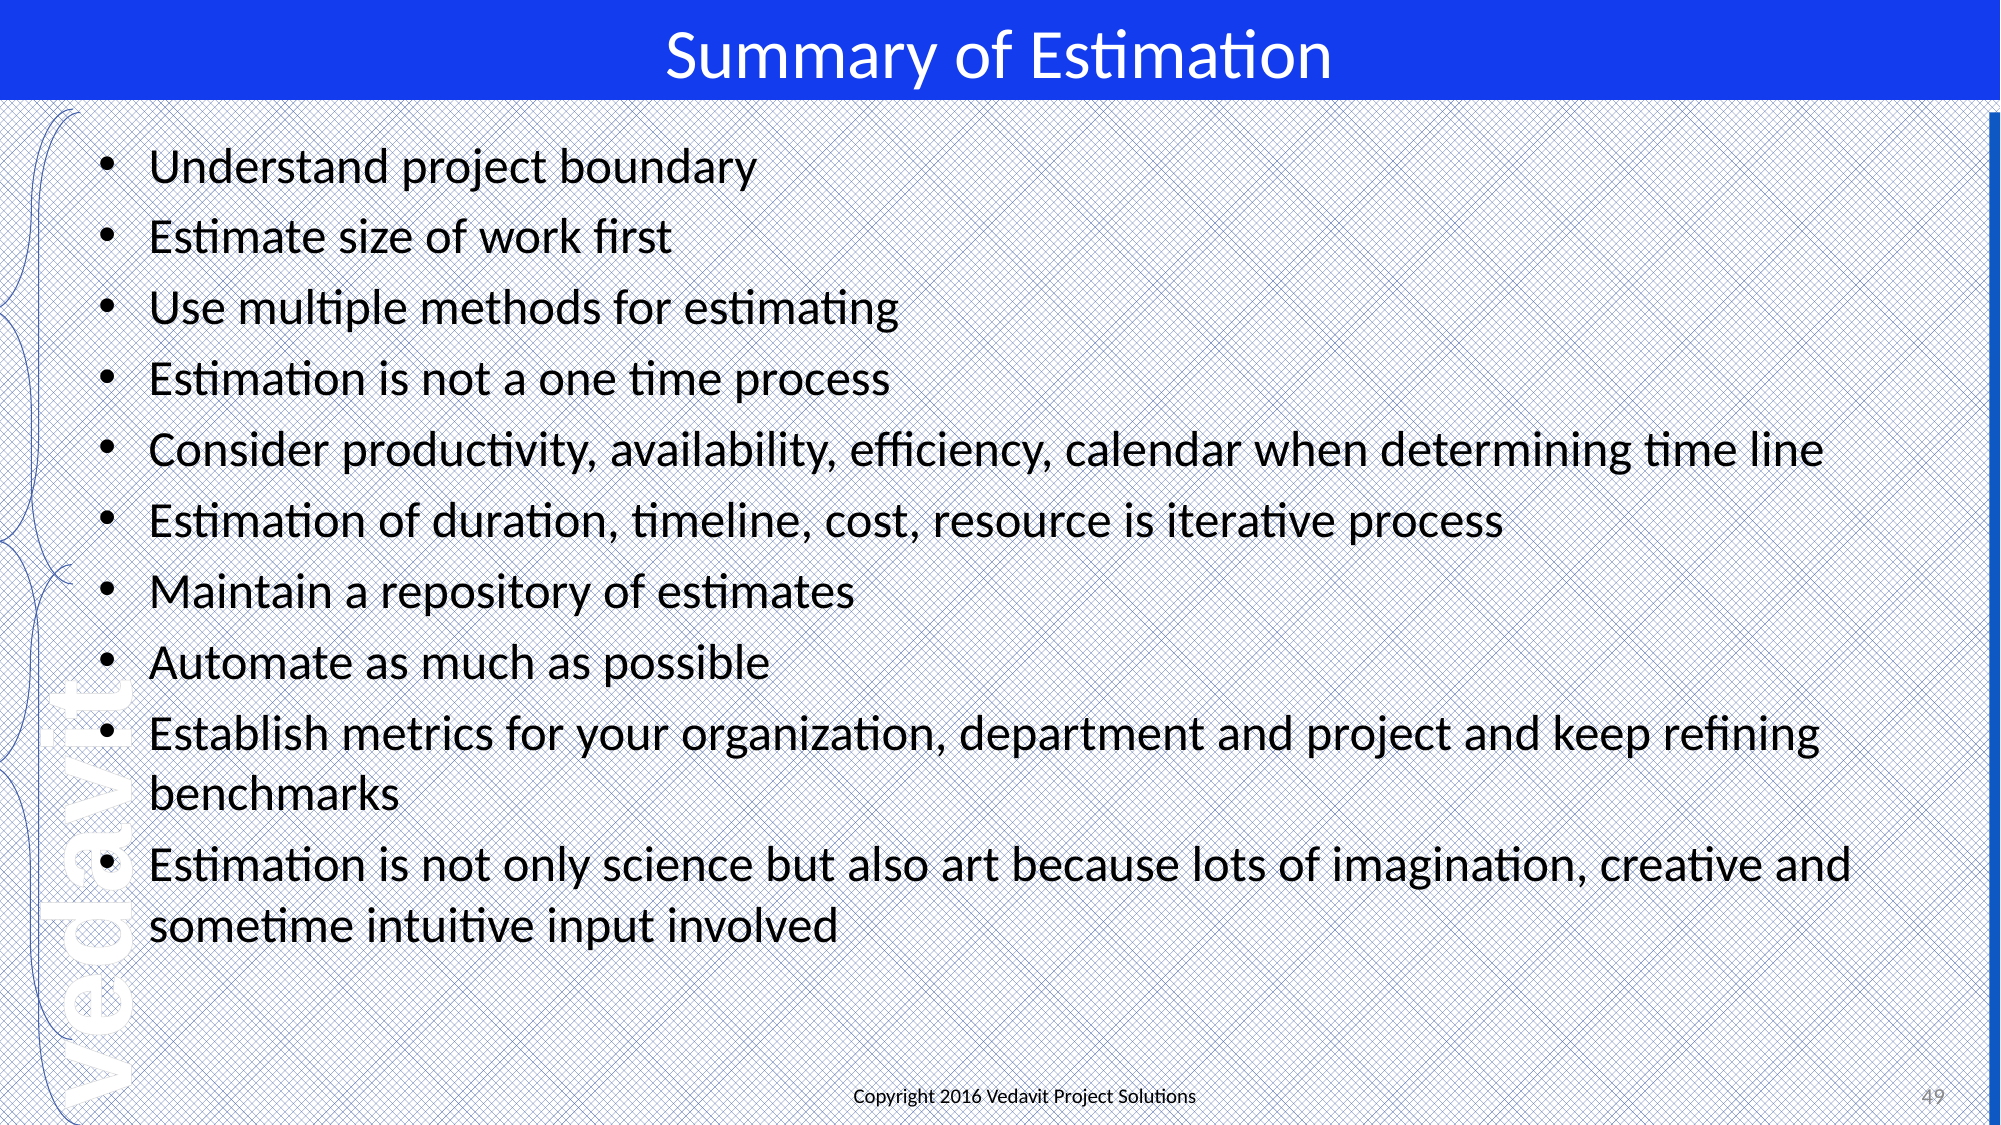

# Summary of Estimation

Understand project boundary
Estimate size of work first
Use multiple methods for estimating
Estimation is not a one time process
Consider productivity, availability, efficiency, calendar when determining time line
Estimation of duration, timeline, cost, resource is iterative process
Maintain a repository of estimates
Automate as much as possible
Establish metrics for your organization, department and project and keep refining benchmarks
Estimation is not only science but also art because lots of imagination, creative and sometime intuitive input involved
49